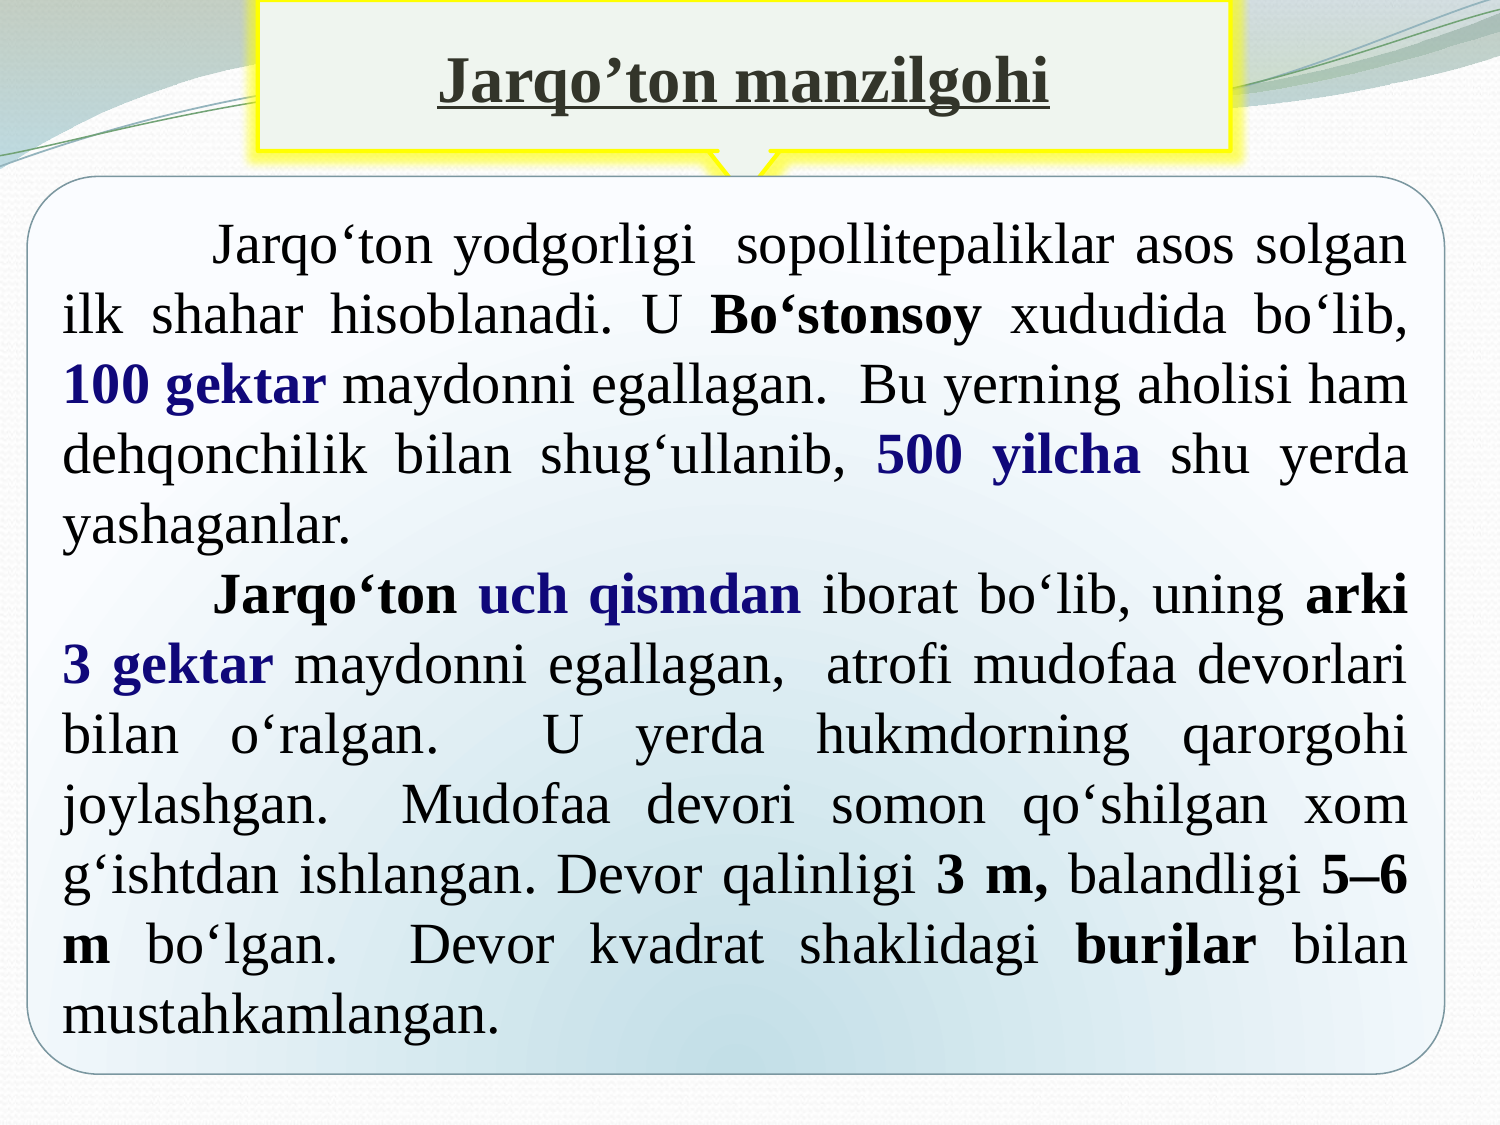

Jarqo’ton manzilgohi
	Jarqo‘ton yodgorligi  sopollitepaliklar asos solgan ilk shahar hisoblanadi. U Bo‘stonsoy xududida bo‘lib, 100 gektar maydonni egallagan.  Bu yerning aholisi ham dehqonchilik bilan shug‘ullanib, 500 yilcha shu yerda yashaganlar.
	Jarqo‘ton uch qismdan iborat bo‘lib, uning arki 3 gektar maydonni egallagan,  atrofi mudofaa devorlari bilan o‘ralgan.  U yerda hukmdorning qarorgohi joylashgan.  Mudofaa devori somon qo‘shilgan xom g‘ishtdan ishlangan. Devor qalinligi 3 m, balandligi 5–6 m bo‘lgan.  Devor kvadrat shaklidagi burjlar bilan mustahkamlangan.